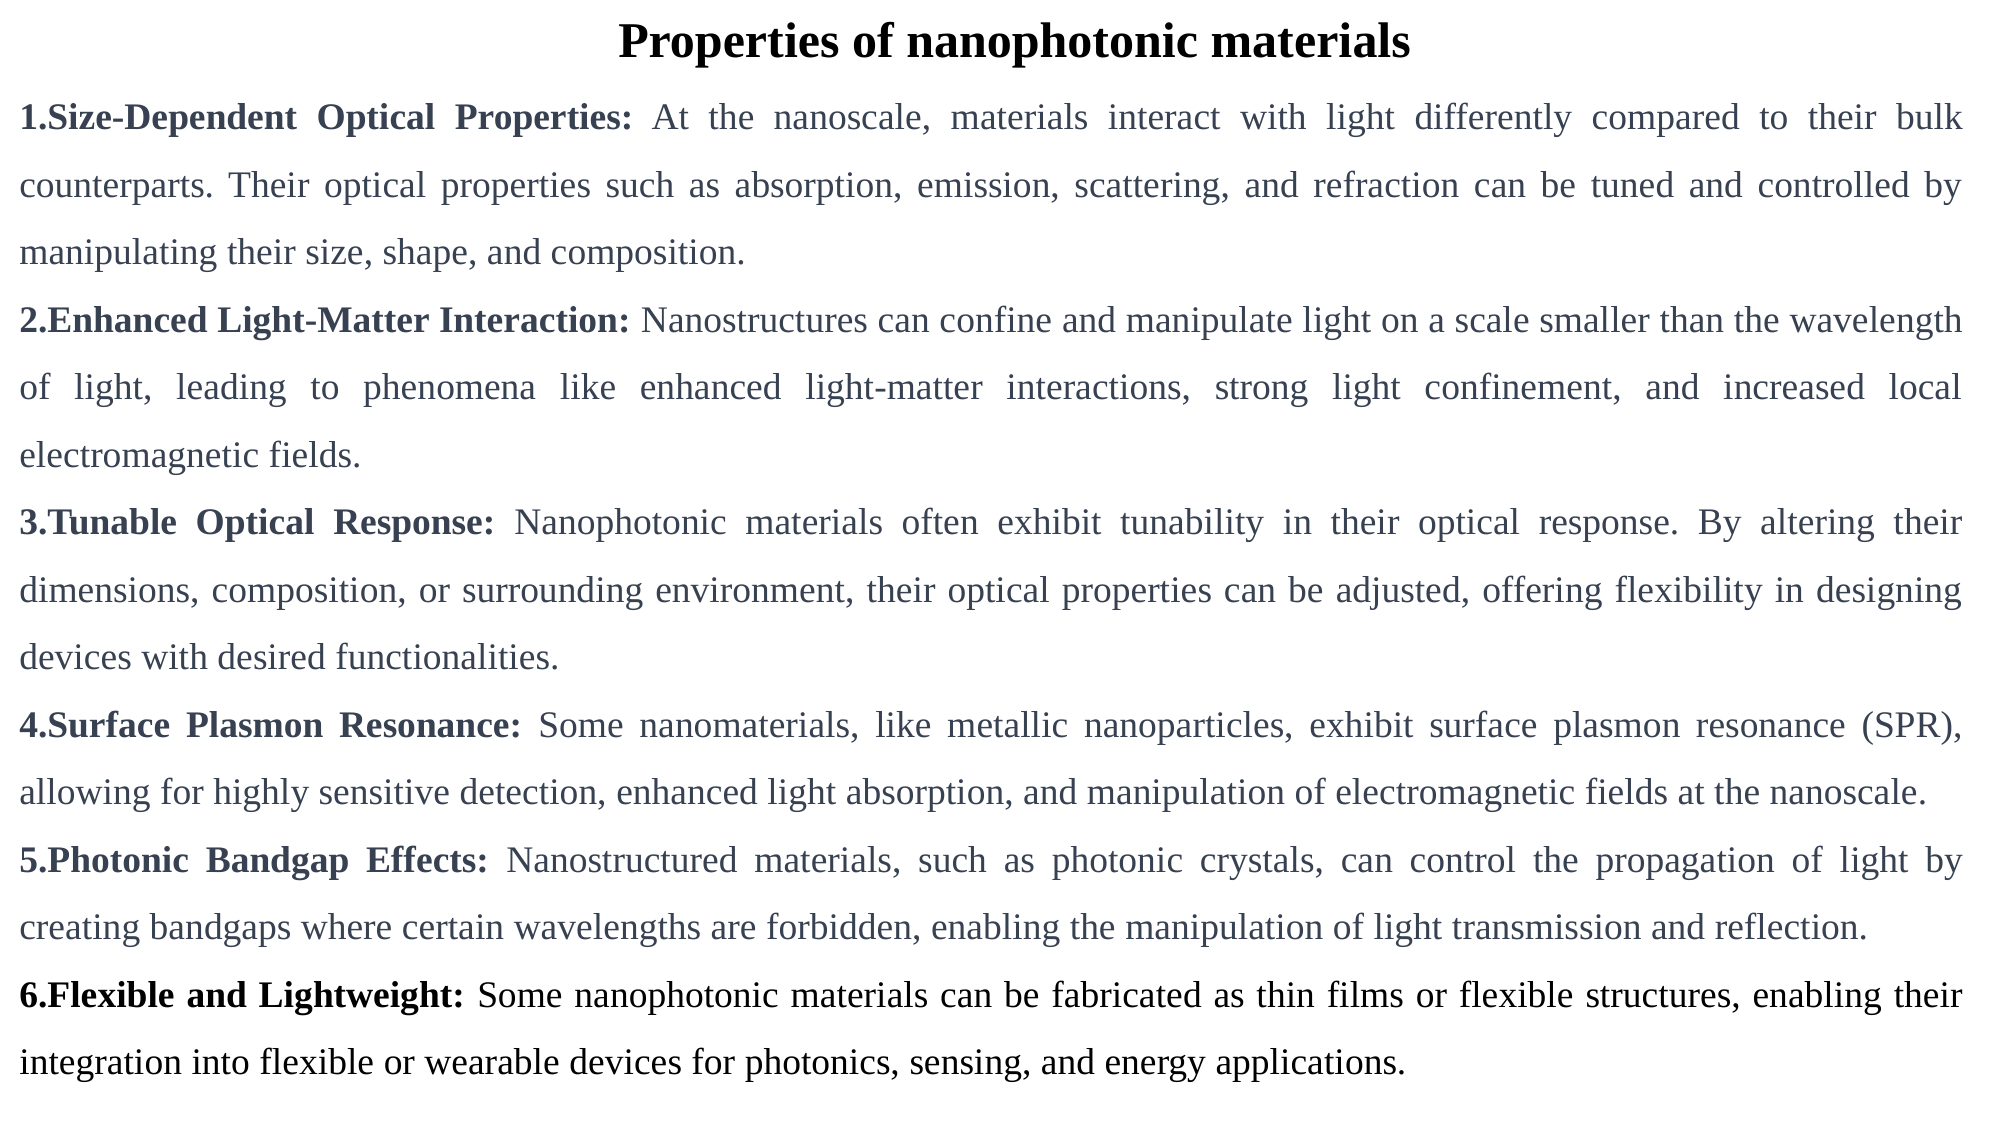

Properties of nanophotonic materials
Size-Dependent Optical Properties: At the nanoscale, materials interact with light differently compared to their bulk counterparts. Their optical properties such as absorption, emission, scattering, and refraction can be tuned and controlled by manipulating their size, shape, and composition.
Enhanced Light-Matter Interaction: Nanostructures can confine and manipulate light on a scale smaller than the wavelength of light, leading to phenomena like enhanced light-matter interactions, strong light confinement, and increased local electromagnetic fields.
Tunable Optical Response: Nanophotonic materials often exhibit tunability in their optical response. By altering their dimensions, composition, or surrounding environment, their optical properties can be adjusted, offering flexibility in designing devices with desired functionalities.
Surface Plasmon Resonance: Some nanomaterials, like metallic nanoparticles, exhibit surface plasmon resonance (SPR), allowing for highly sensitive detection, enhanced light absorption, and manipulation of electromagnetic fields at the nanoscale.
Photonic Bandgap Effects: Nanostructured materials, such as photonic crystals, can control the propagation of light by creating bandgaps where certain wavelengths are forbidden, enabling the manipulation of light transmission and reflection.
Flexible and Lightweight: Some nanophotonic materials can be fabricated as thin films or flexible structures, enabling their integration into flexible or wearable devices for photonics, sensing, and energy applications.